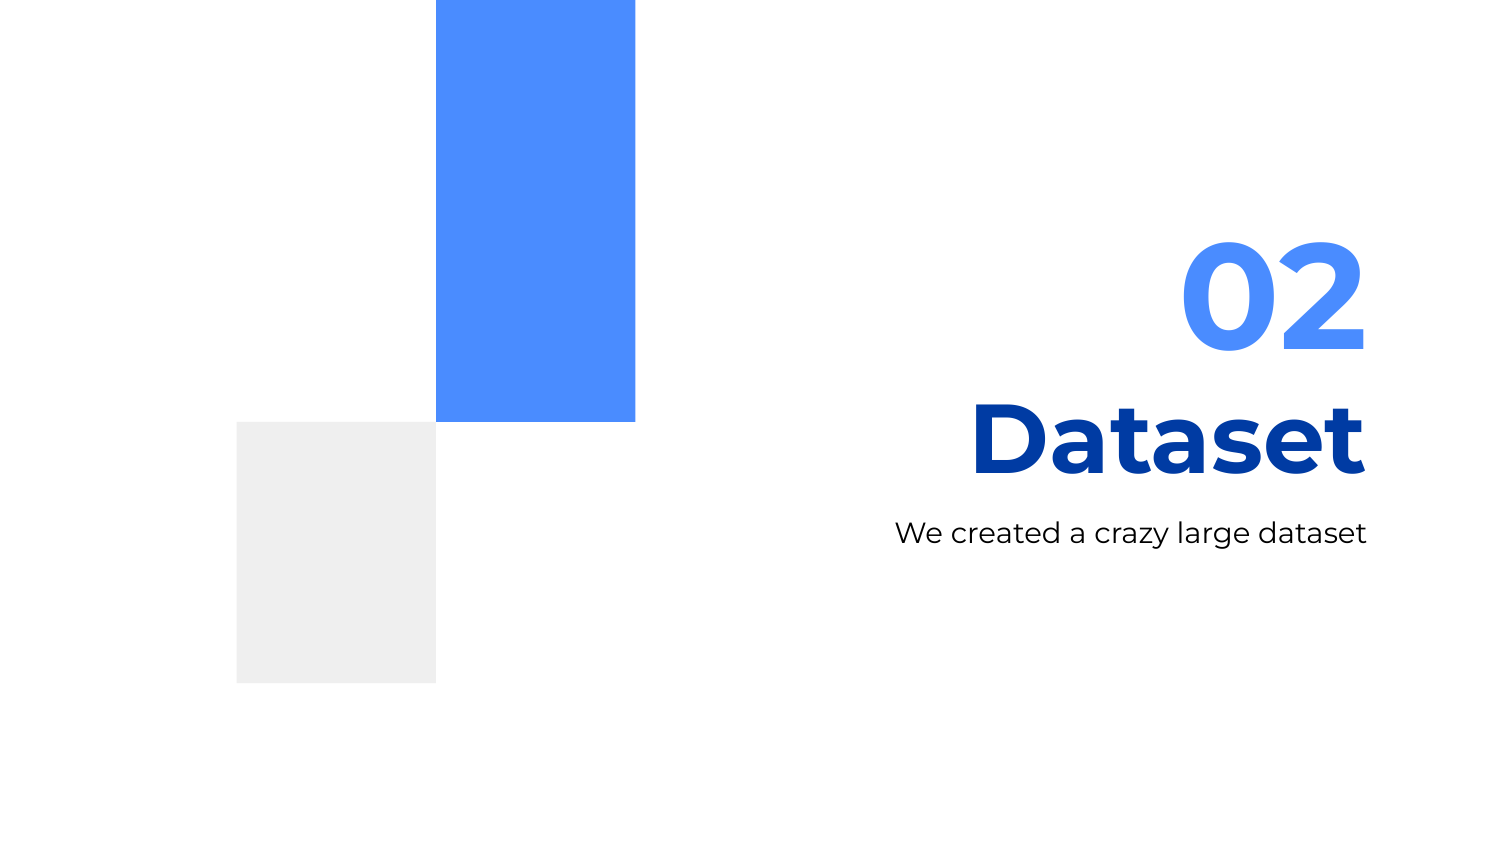

02
# Dataset
We created a crazy large dataset